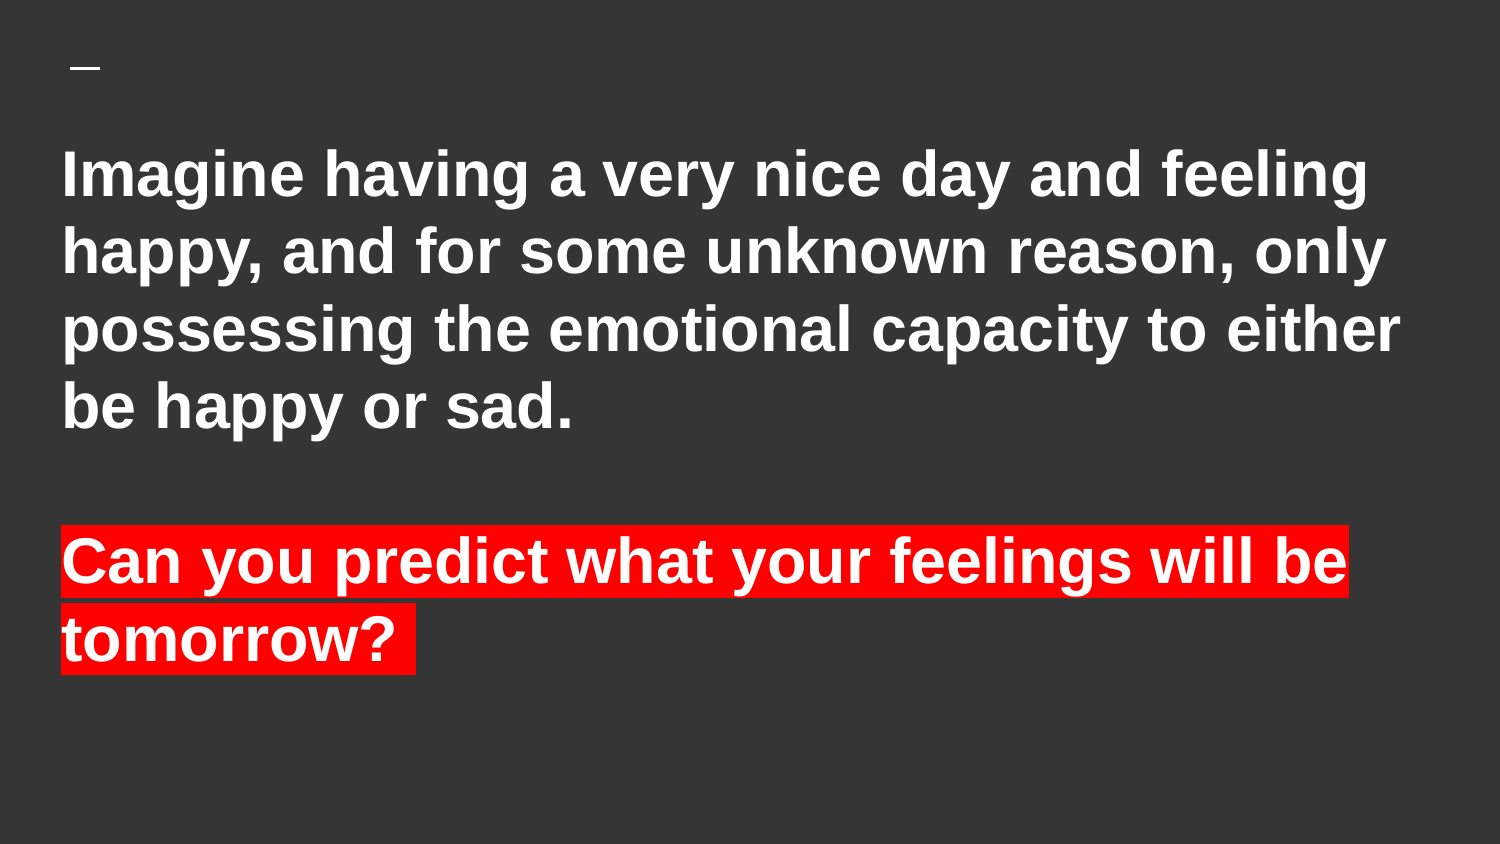

# Imagine having a very nice day and feeling happy, and for some unknown reason, only possessing the emotional capacity to either be happy or sad.

Can you predict what your feelings will be tomorrow?